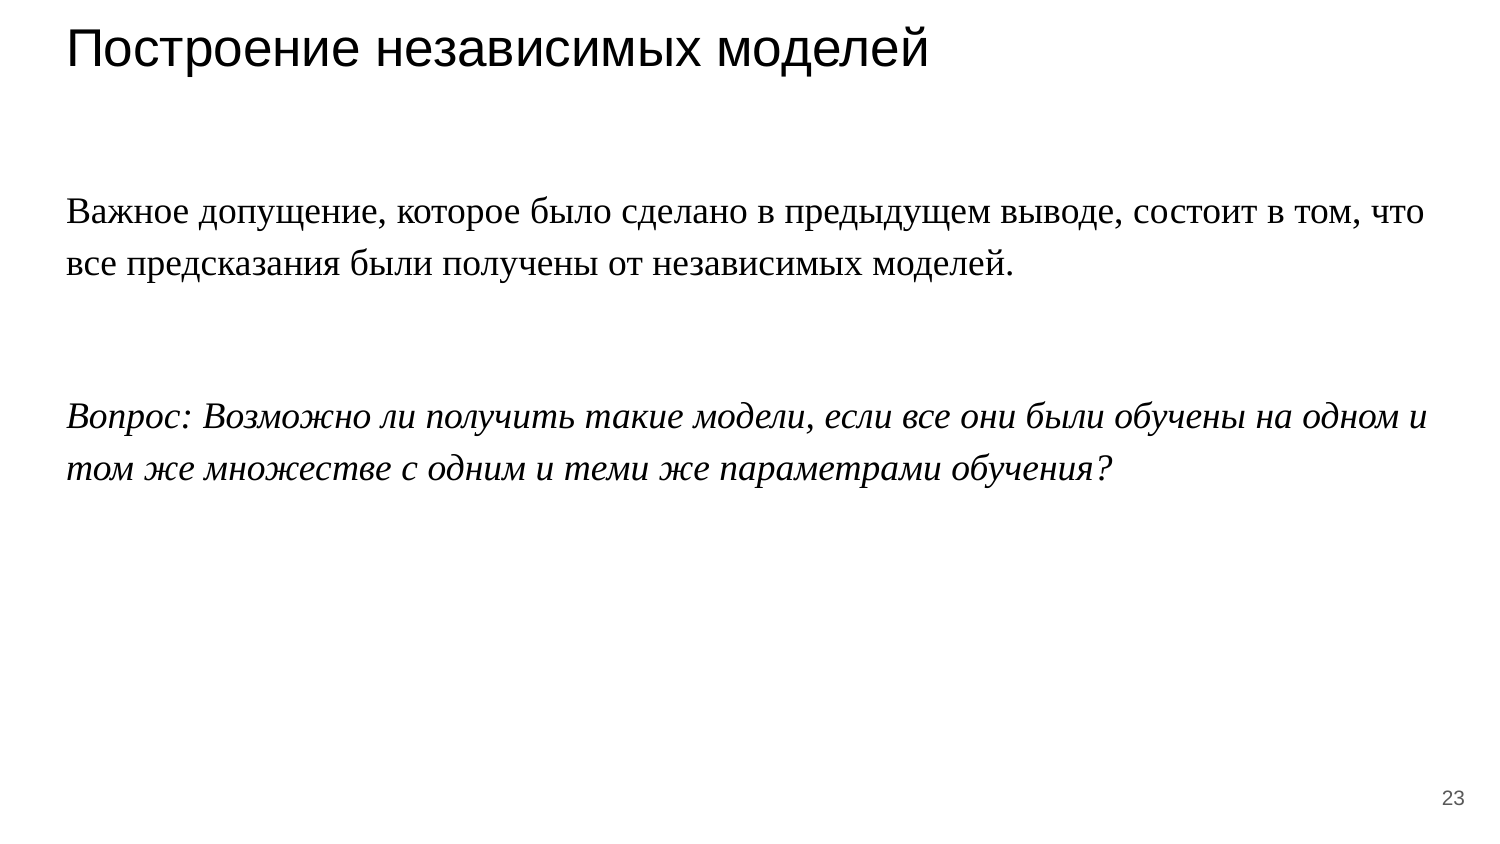

# Построение независимых моделей
Важное допущение, которое было сделано в предыдущем выводе, состоит в том, что все предсказания были получены от независимых моделей.

Вопрос: Возможно ли получить такие модели, если все они были обучены на одном и том же множестве с одним и теми же параметрами обучения?
23